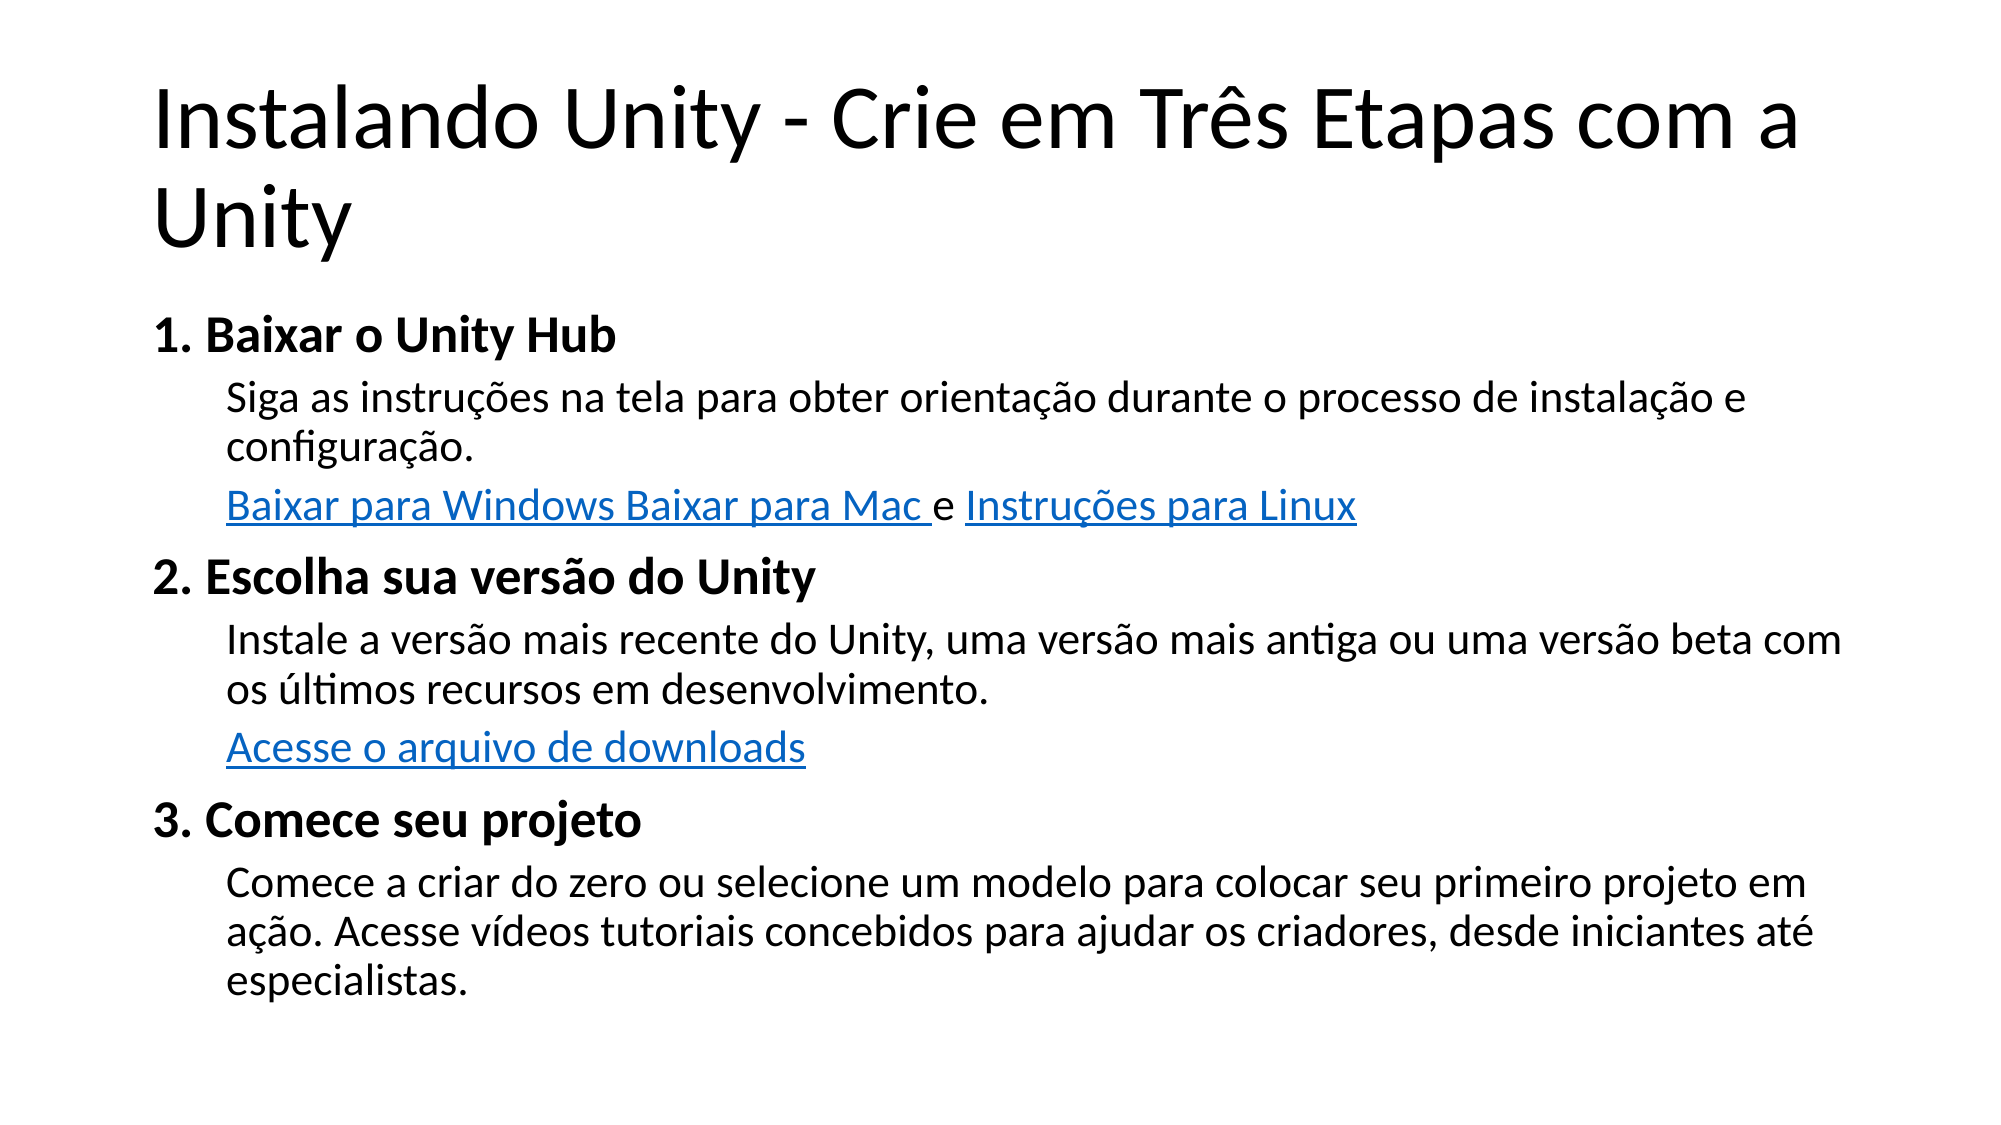

# Instalando Unity - Crie em Três Etapas com a Unity
1. Baixar o Unity Hub
Siga as instruções na tela para obter orientação durante o processo de instalação e configuração.
	Baixar para Windows Baixar para Mac e Instruções para Linux
2. Escolha sua versão do Unity
Instale a versão mais recente do Unity, uma versão mais antiga ou uma versão beta com os últimos recursos em desenvolvimento.
	Acesse o arquivo de downloads
3. Comece seu projeto
Comece a criar do zero ou selecione um modelo para colocar seu primeiro projeto em ação. Acesse vídeos tutoriais concebidos para ajudar os criadores, desde iniciantes até especialistas.